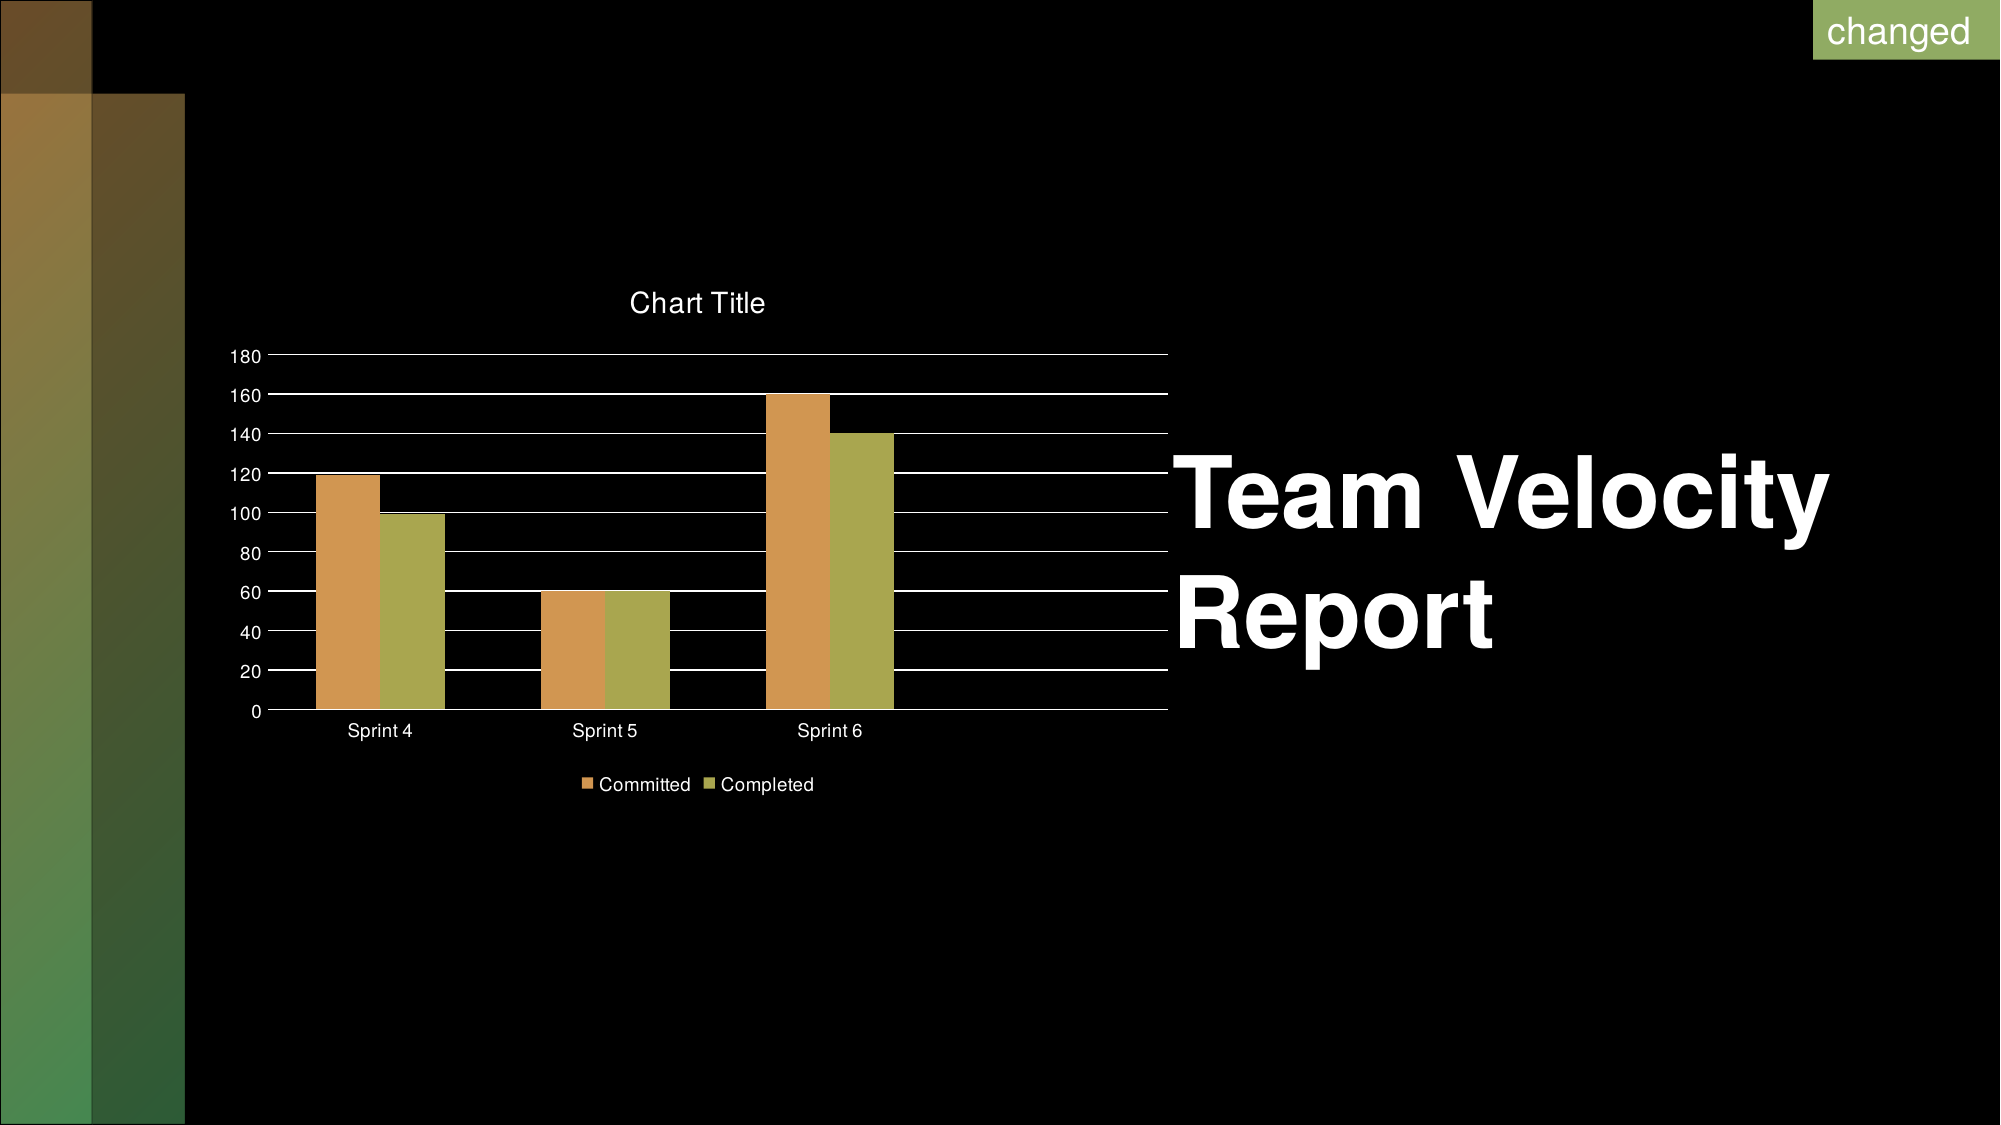

changed
# Team Velocity Report

### Chart:

| Category | Committed | Completed |
|---|---|---|
| Sprint 4 | 119.0 | 99.0 |
| Sprint 5 | 60.0 | 60.0 |
| Sprint 6 | 160.0 | 140.0 |